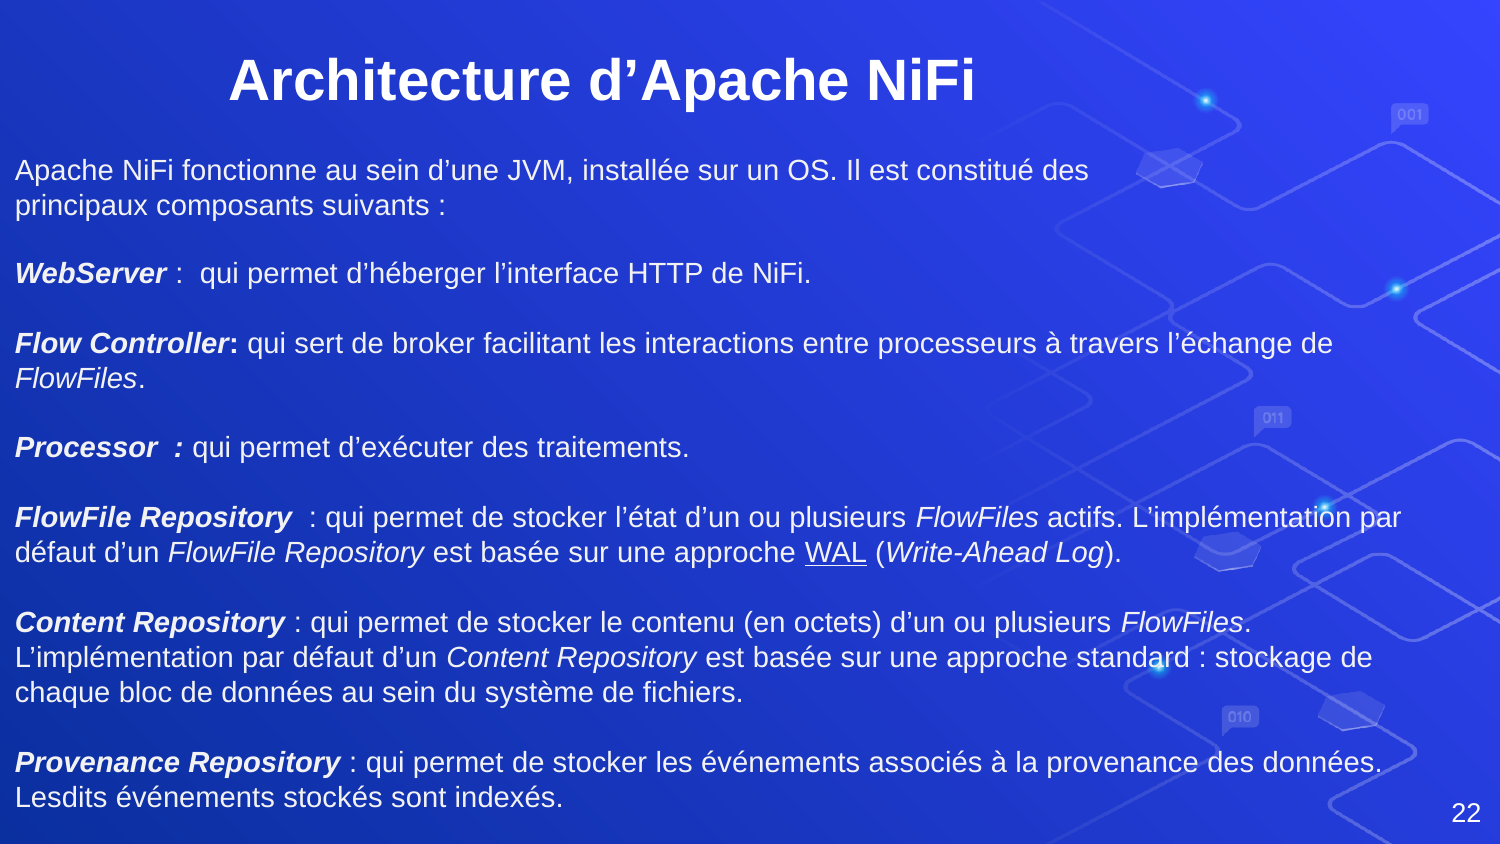

# Architecture d’Apache NiFi
Apache NiFi fonctionne au sein d’une JVM, installée sur un OS. Il est constitué des principaux composants suivants :
WebServer :  qui permet d’héberger l’interface HTTP de NiFi.
Flow Controller: qui sert de broker facilitant les interactions entre processeurs à travers l’échange de FlowFiles.
Processor  : qui permet d’exécuter des traitements.
FlowFile Repository  : qui permet de stocker l’état d’un ou plusieurs FlowFiles actifs. L’implémentation par défaut d’un FlowFile Repository est basée sur une approche WAL (Write-Ahead Log).
Content Repository : qui permet de stocker le contenu (en octets) d’un ou plusieurs FlowFiles. L’implémentation par défaut d’un Content Repository est basée sur une approche standard : stockage de chaque bloc de données au sein du système de fichiers.
Provenance Repository : qui permet de stocker les événements associés à la provenance des données. Lesdits événements stockés sont indexés.
22